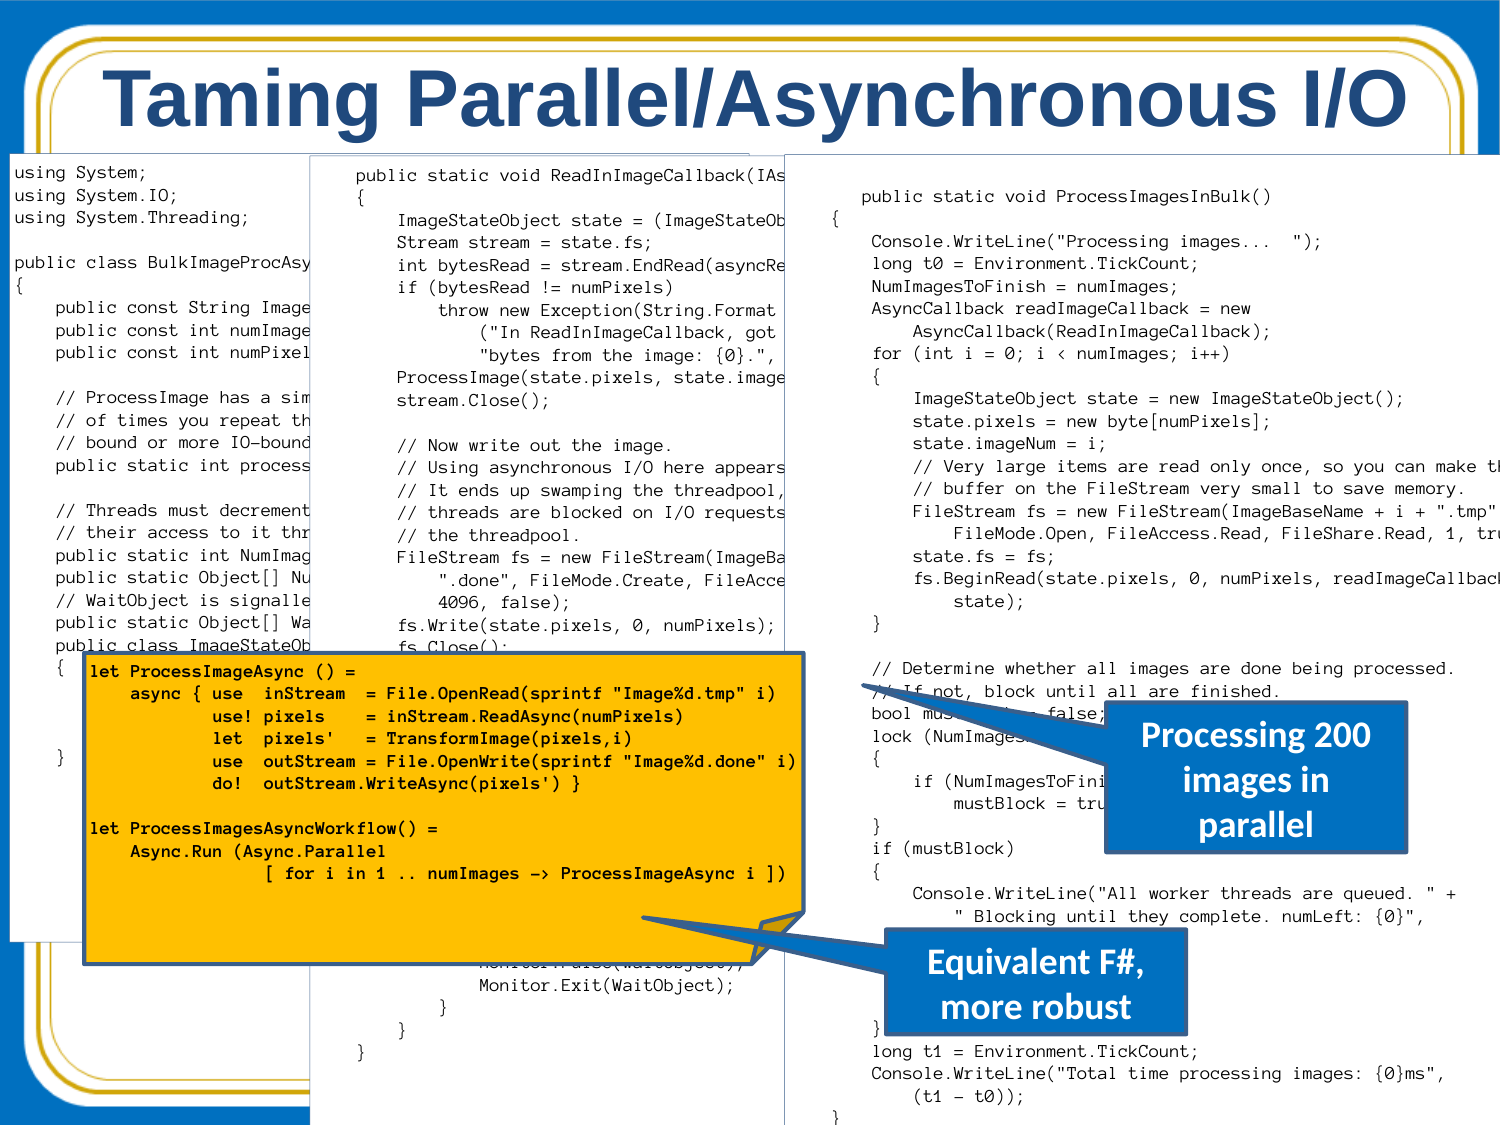

# Taming Parallel/Asynchronous I/O
    public static void ReadInImageCallback(IAsyncResult asyncResult)
    {
        ImageStateObject state = (ImageStateObject)asyncResult.AsyncState;
        Stream stream = state.fs;
        int bytesRead = stream.EndRead(asyncResult);
        if (bytesRead != numPixels)
            throw new Exception(String.Format
                ("In ReadInImageCallback, got the wrong number of " +
                "bytes from the image: {0}.", bytesRead));
        ProcessImage(state.pixels, state.imageNum);
        stream.Close();

        // Now write out the image.
        // Using asynchronous I/O here appears not to be best practice.
        // It ends up swamping the threadpool, because the threadpool
        // threads are blocked on I/O requests that were just queued to
        // the threadpool.
        FileStream fs = new FileStream(ImageBaseName + state.imageNum +
            ".done", FileMode.Create, FileAccess.Write, FileShare.None,
            4096, false);
        fs.Write(state.pixels, 0, numPixels);
        fs.Close();

        // This application model uses too much memory.
        // Releasing memory as soon as possible is a good idea,
        // especially global state.
        state.pixels = null;
        fs = null;
        // Record that an image is finished now.
        lock (NumImagesMutex)
        {
            NumImagesToFinish--;
            if (NumImagesToFinish == 0)
            {
                Monitor.Enter(WaitObject);
                Monitor.Pulse(WaitObject);
                Monitor.Exit(WaitObject);
            }
        }
    }

using System;
using System.IO;
using System.Threading;

public class BulkImageProcAsync
{
    public const String ImageBaseName = "tmpImage-";
    public const int numImages = 200;
    public const int numPixels = 512 * 512;

    // ProcessImage has a simple O(N) loop, and you can vary the number
    // of times you repeat that loop to make the application more CPU-
    // bound or more IO-bound.
    public static int processImageRepeats = 20;

    // Threads must decrement NumImagesToFinish, and protect
    // their access to it through a mutex.
    public static int NumImagesToFinish = numImages;
    public static Object[] NumImagesMutex = new Object[0];
    // WaitObject is signalled when all image processing is done.
    public static Object[] WaitObject = new Object[0];
    public class ImageStateObject
    {
        public byte[] pixels;
        public int imageNum;
        public FileStream fs;
    }

       public static void ProcessImagesInBulk()
    {
        Console.WriteLine("Processing images...  ");
        long t0 = Environment.TickCount;
        NumImagesToFinish = numImages;
        AsyncCallback readImageCallback = new
            AsyncCallback(ReadInImageCallback);
        for (int i = 0; i < numImages; i++)
        {
            ImageStateObject state = new ImageStateObject();
            state.pixels = new byte[numPixels];
            state.imageNum = i;
            // Very large items are read only once, so you can make the
            // buffer on the FileStream very small to save memory.
            FileStream fs = new FileStream(ImageBaseName + i + ".tmp",
                FileMode.Open, FileAccess.Read, FileShare.Read, 1, true);
            state.fs = fs;
            fs.BeginRead(state.pixels, 0, numPixels, readImageCallback,
                state);
        }

        // Determine whether all images are done being processed.
        // If not, block until all are finished.
        bool mustBlock = false;
        lock (NumImagesMutex)
        {
            if (NumImagesToFinish > 0)
                mustBlock = true;
        }
        if (mustBlock)
        {
            Console.WriteLine("All worker threads are queued. " +
                " Blocking until they complete. numLeft: {0}",
                NumImagesToFinish);
            Monitor.Enter(WaitObject);
            Monitor.Wait(WaitObject);
            Monitor.Exit(WaitObject);
        }
        long t1 = Environment.TickCount;
        Console.WriteLine("Total time processing images: {0}ms",
            (t1 - t0));
    }
}
let ProcessImageAsync () =
    async { use  inStream  = File.OpenRead(sprintf "Image%d.tmp" i)
            use! pixels    = inStream.ReadAsync(numPixels)
            let  pixels'   = TransformImage(pixels,i)
            use  outStream = File.OpenWrite(sprintf "Image%d.done" i)
            do!  outStream.WriteAsync(pixels') }

let ProcessImagesAsyncWorkflow() =
    Async.Run (Async.Parallel
                 [ for i in 1 .. numImages -> ProcessImageAsync i ])

Processing 200 images in parallel
Equivalent F#, more robust